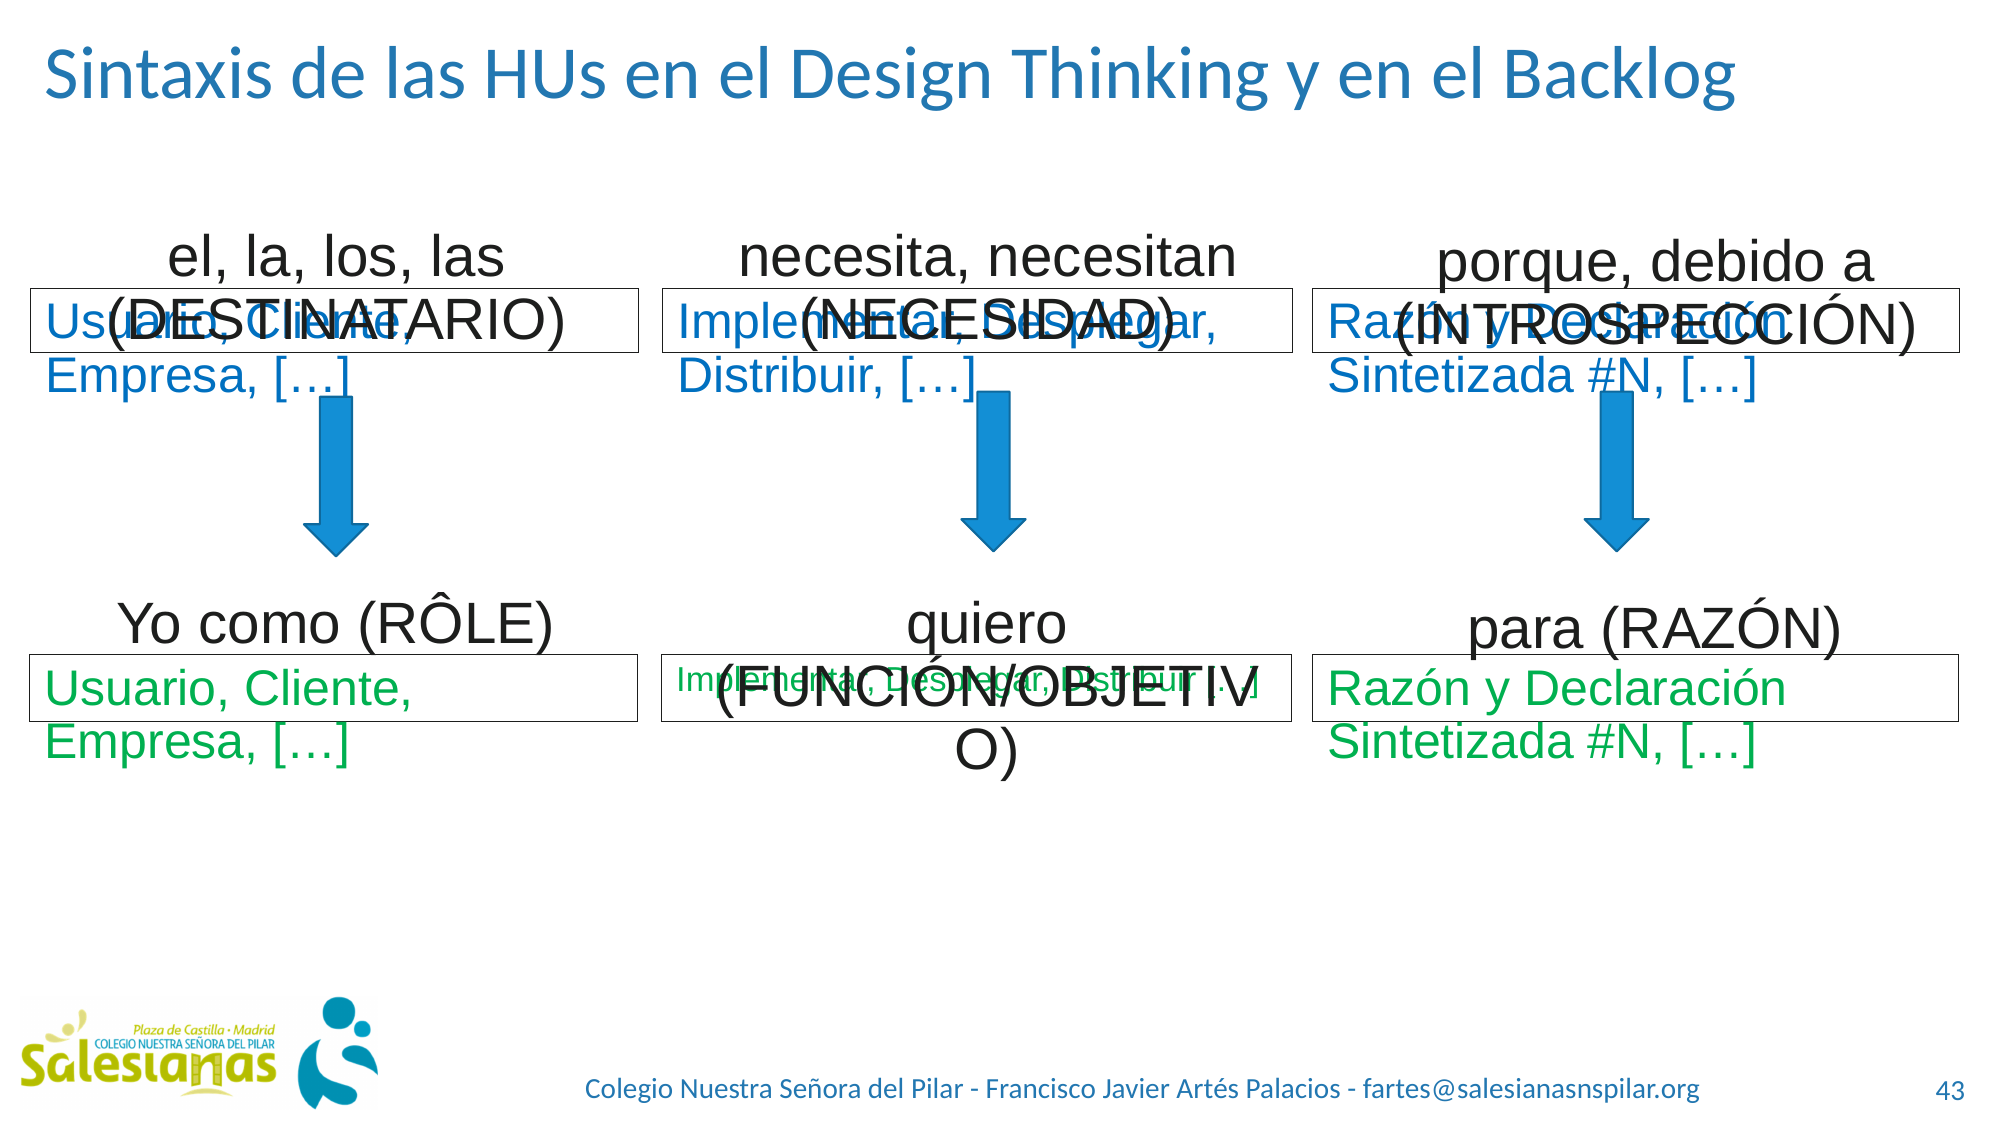

Sintaxis de las HUs en el Design Thinking y en el Backlog
el, la, los, las (DESTINATARIO)
necesita, necesitan (NECESIDAD)
porque, debido a (INTROSPECCIÓN)
Usuario, Cliente, Empresa, […]
Implementar, Desplegar, Distribuir, […]
Razón y Declaración Sintetizada #N, […]

Yo como (RÔLE)
quiero (FUNCIÓN/OBJETIVO)
para (RAZÓN)
Usuario, Cliente, Empresa, […]
Implementar, Desplegar, Distribuir […]
Razón y Declaración Sintetizada #N, […]